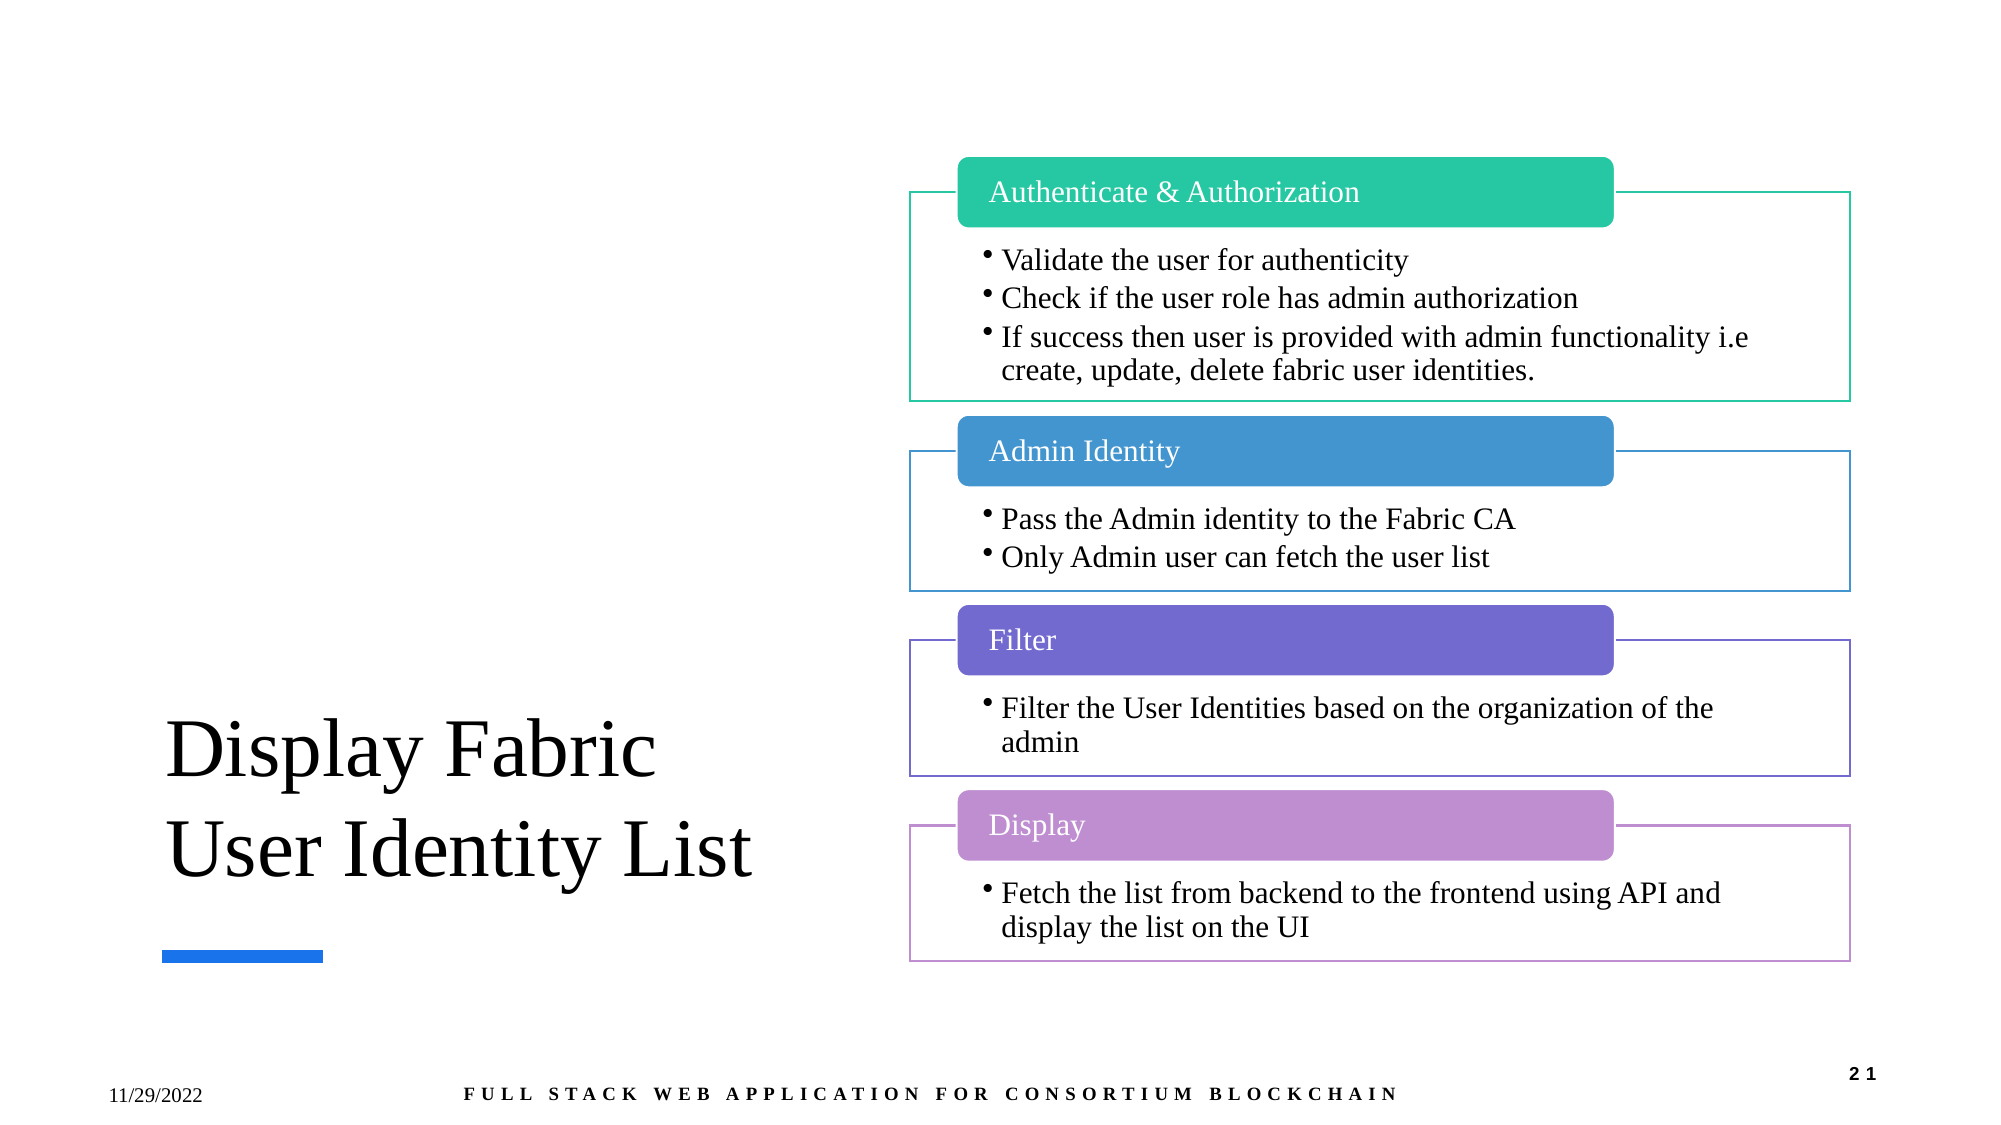

Validate the user for authenticity
Check if the user role has admin authorization
If success then user is provided with admin functionality i.e create, update, delete fabric user identities.
Authenticate & Authorization
Pass the Admin identity to the Fabric CA
Only Admin user can fetch the user list
Admin Identity
Filter the User Identities based on the organization of the admin
Filter
Fetch the list from backend to the frontend using API and display the list on the UI
Display
# Display Fabric User Identity List
21
Full Stack Web Application For Consortium Blockchain​
11/29/2022